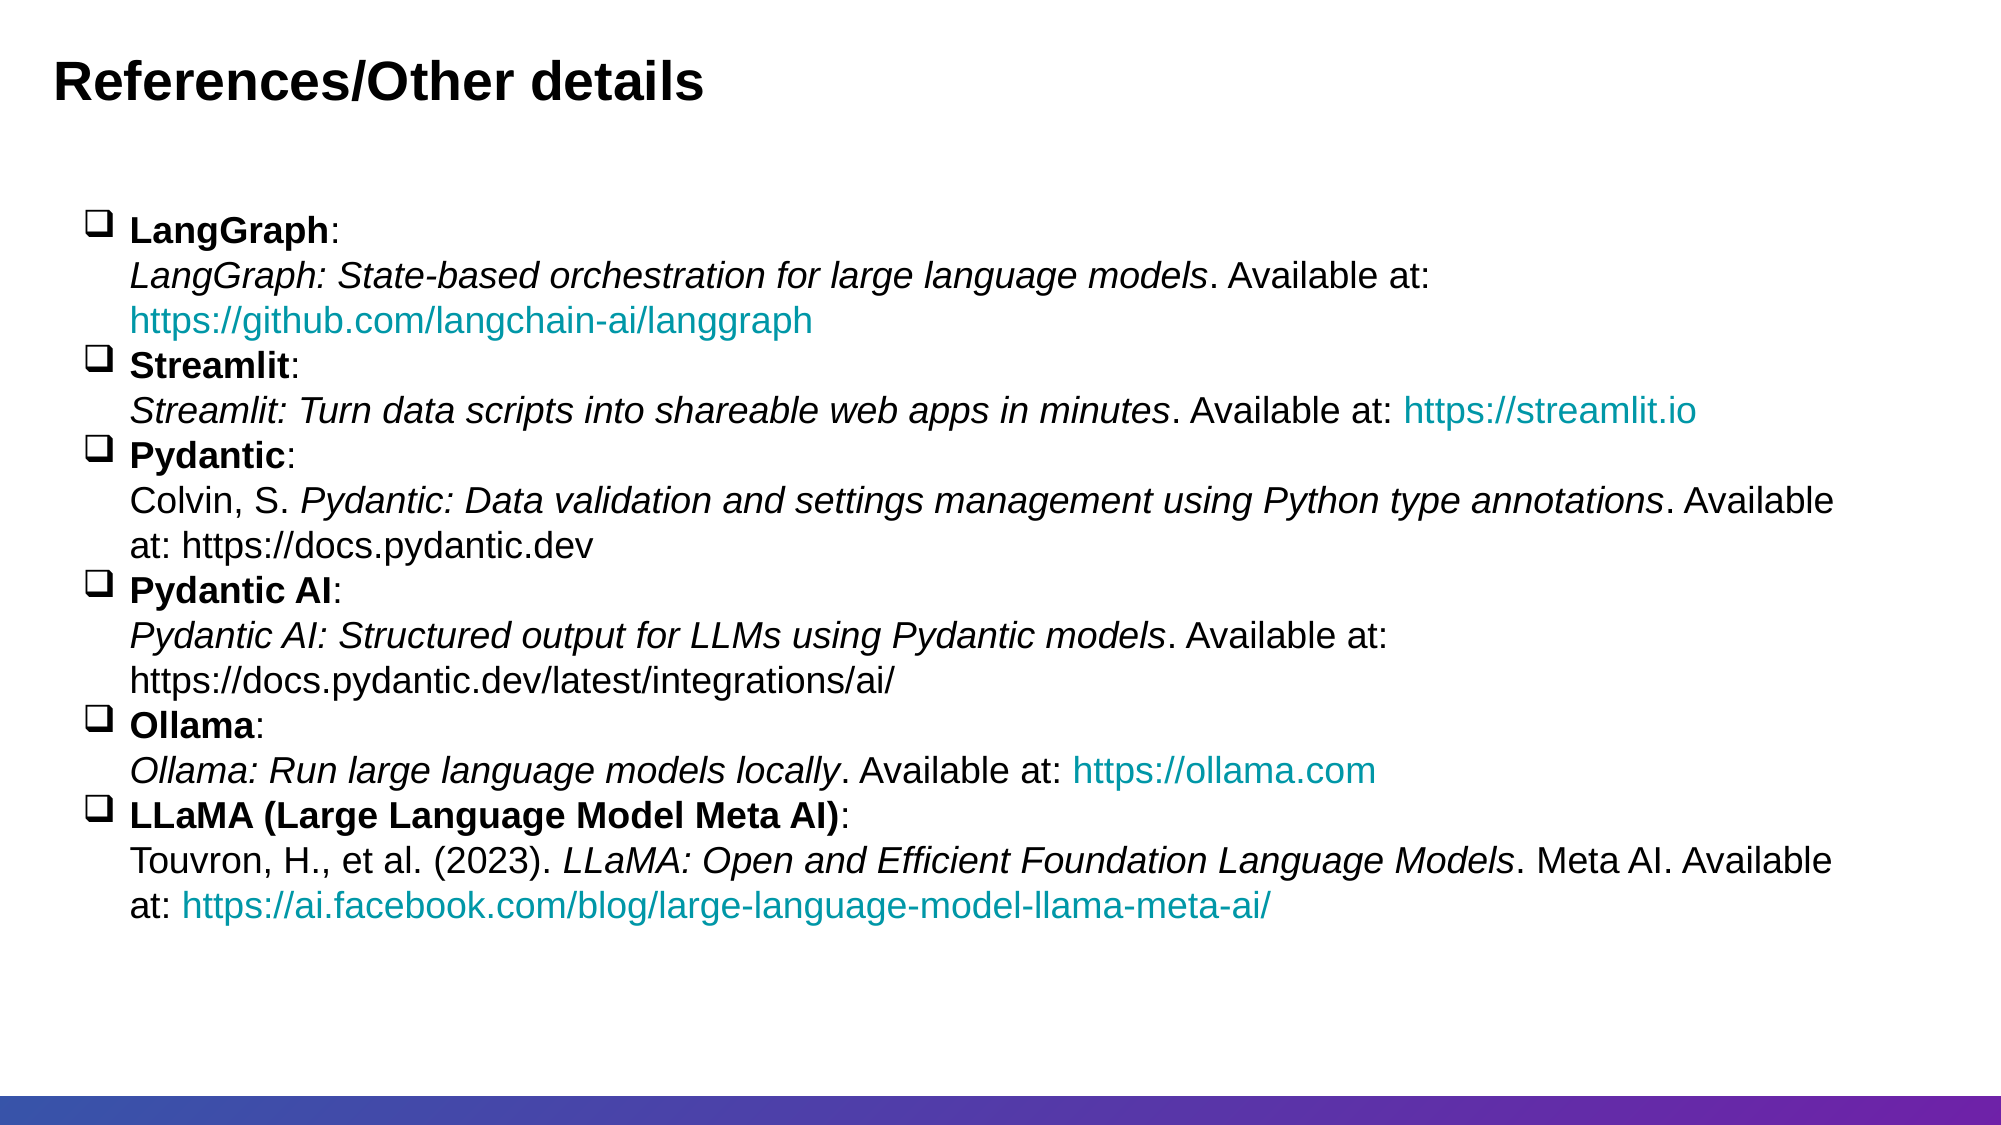

References/Other details
LangGraph:
LangGraph: State-based orchestration for large language models. Available at: https://github.com/langchain-ai/langgraph
Streamlit:
Streamlit: Turn data scripts into shareable web apps in minutes. Available at: https://streamlit.io
Pydantic:
Colvin, S. Pydantic: Data validation and settings management using Python type annotations. Available at: https://docs.pydantic.dev
Pydantic AI:
Pydantic AI: Structured output for LLMs using Pydantic models. Available at: https://docs.pydantic.dev/latest/integrations/ai/
Ollama:
Ollama: Run large language models locally. Available at: https://ollama.com
LLaMA (Large Language Model Meta AI):
Touvron, H., et al. (2023). LLaMA: Open and Efficient Foundation Language Models. Meta AI. Available at: https://ai.facebook.com/blog/large-language-model-llama-meta-ai/